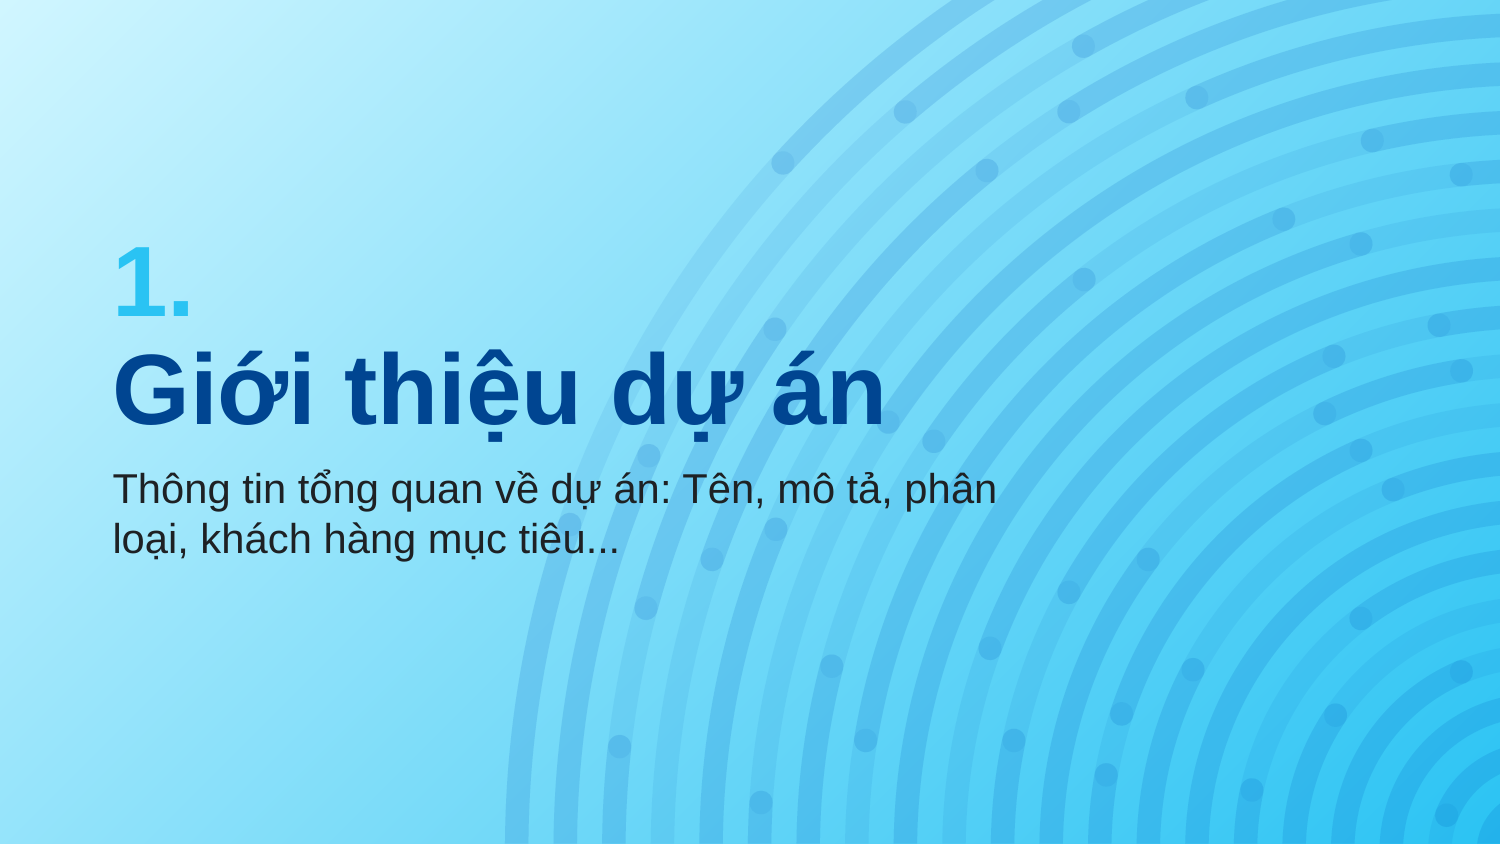

# 1.
Giới thiệu dự án
Thông tin tổng quan về dự án: Tên, mô tả, phân loại, khách hàng mục tiêu...